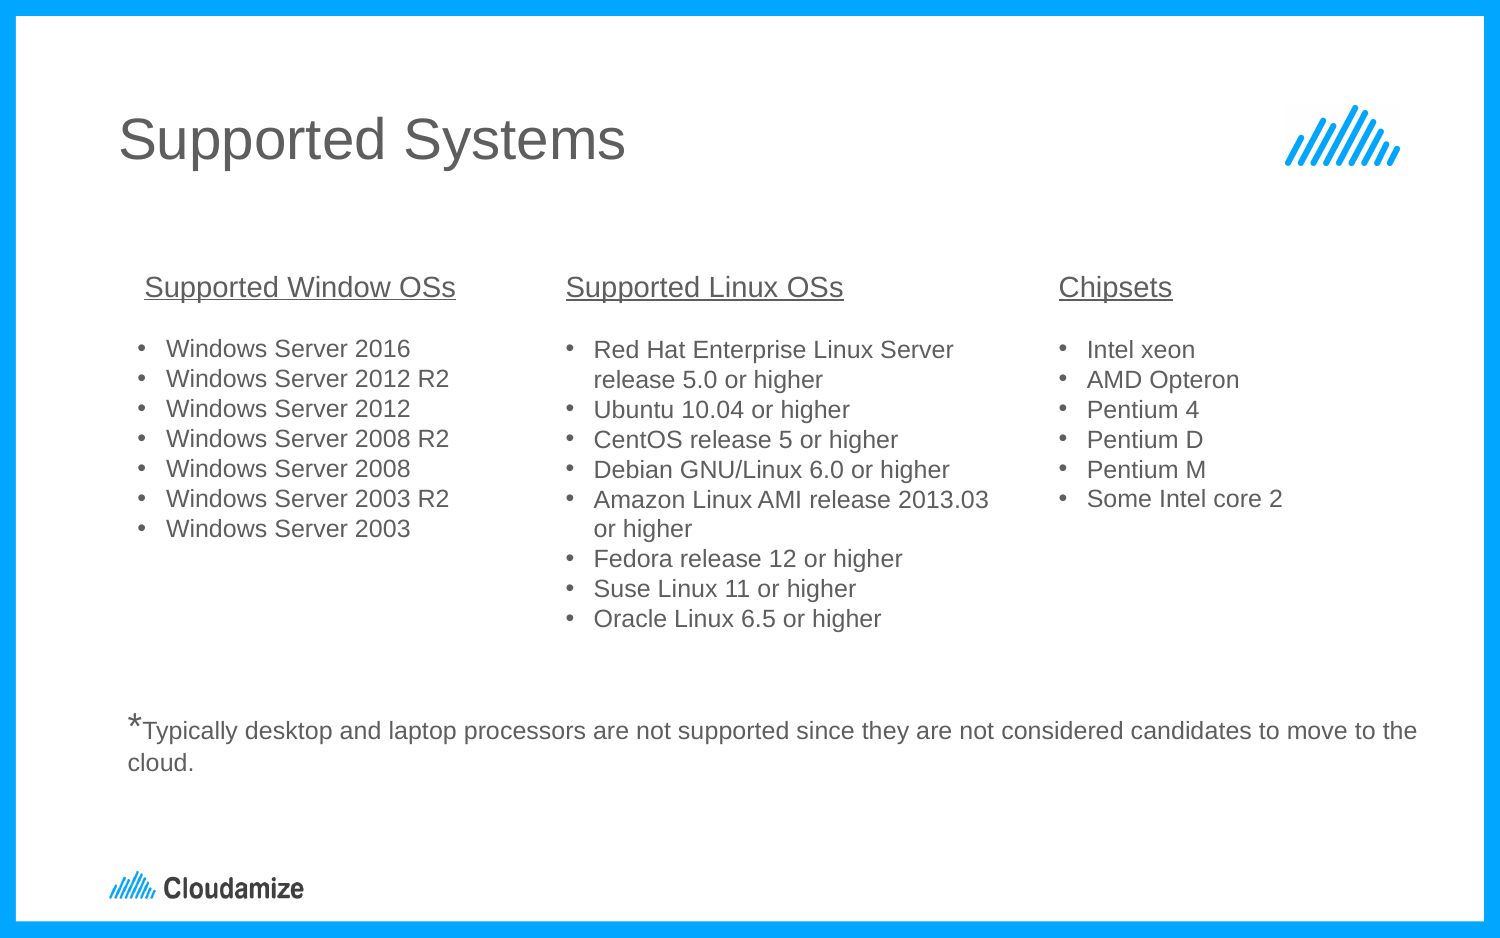

# Supported Systems

Supported Linux OSs

Red Hat Enterprise Linux Server release 5.0 or higher
Ubuntu 10.04 or higher
CentOS release 5 or higher
Debian GNU/Linux 6.0 or higher
Amazon Linux AMI release 2013.03 or higher
Fedora release 12 or higher
Suse Linux 11 or higher
Oracle Linux 6.5 or higher

Chipsets

Intel xeon
AMD Opteron
Pentium 4
Pentium D
Pentium M
Some Intel core 2

 Supported Window OSs

Windows Server 2016
Windows Server 2012 R2
Windows Server 2012
Windows Server 2008 R2
Windows Server 2008
Windows Server 2003 R2
Windows Server 2003
*Typically desktop and laptop processors are not supported since they are not considered candidates to move to the cloud.